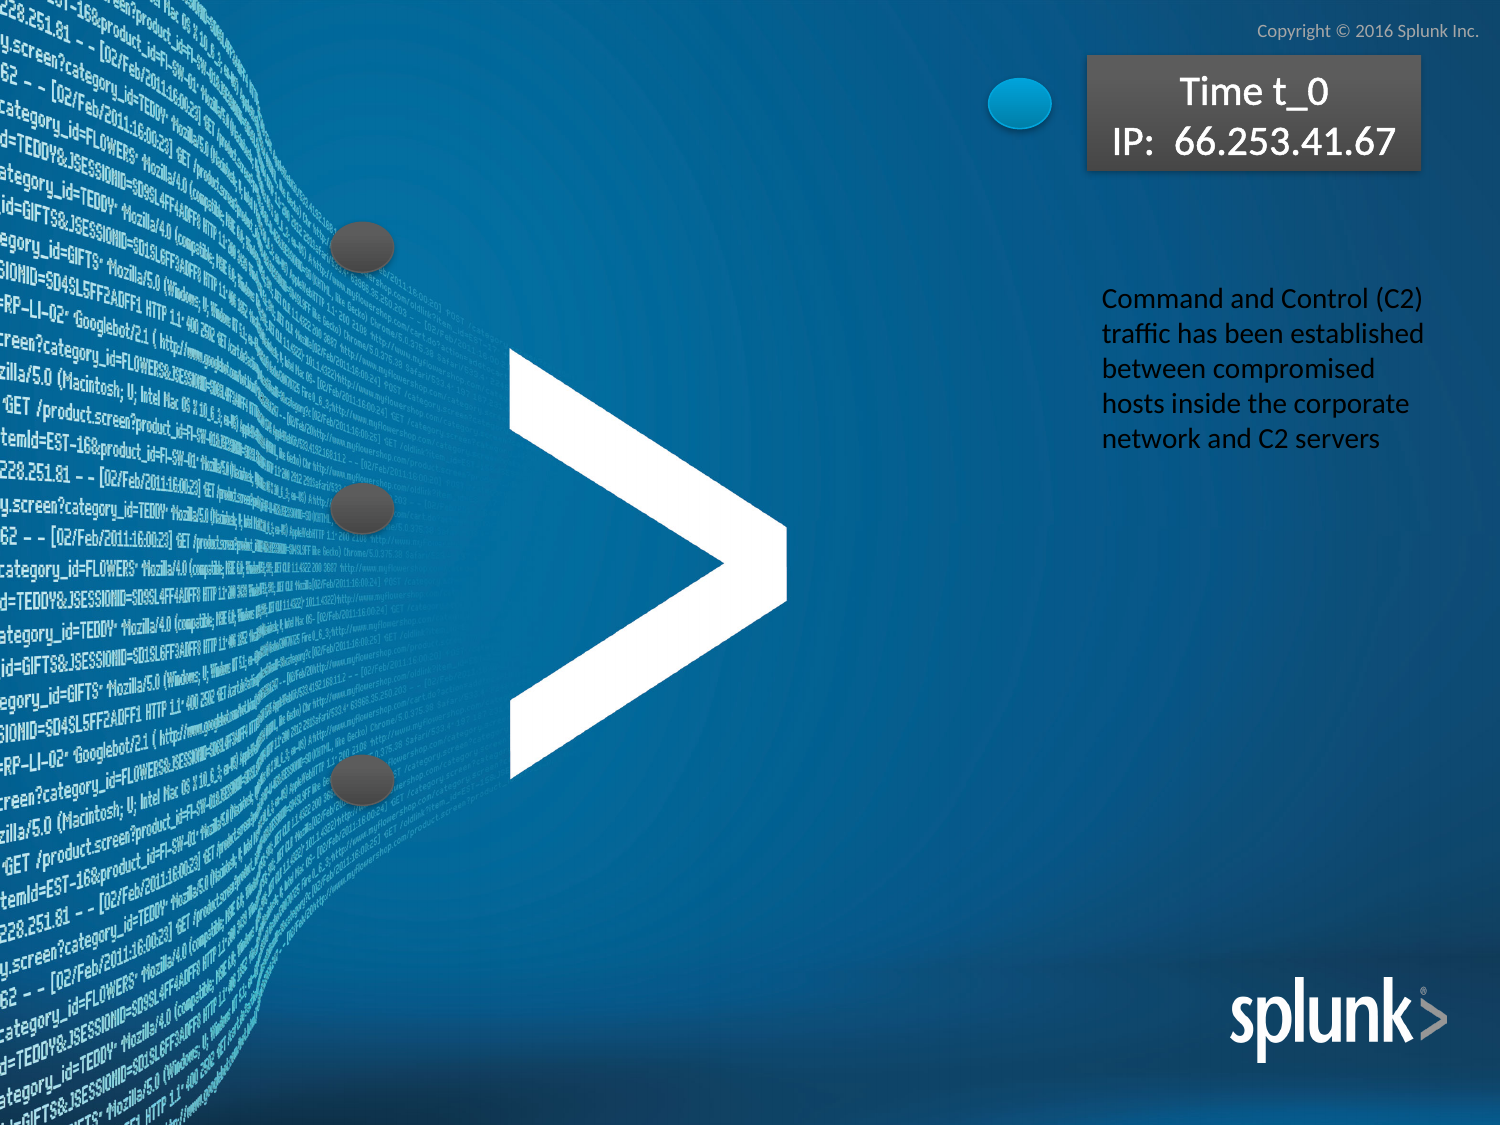

Time t_0
IP:  66.253.41.67

Command and Control (C2) traffic has been established between compromised hosts inside the corporate network and C2 servers